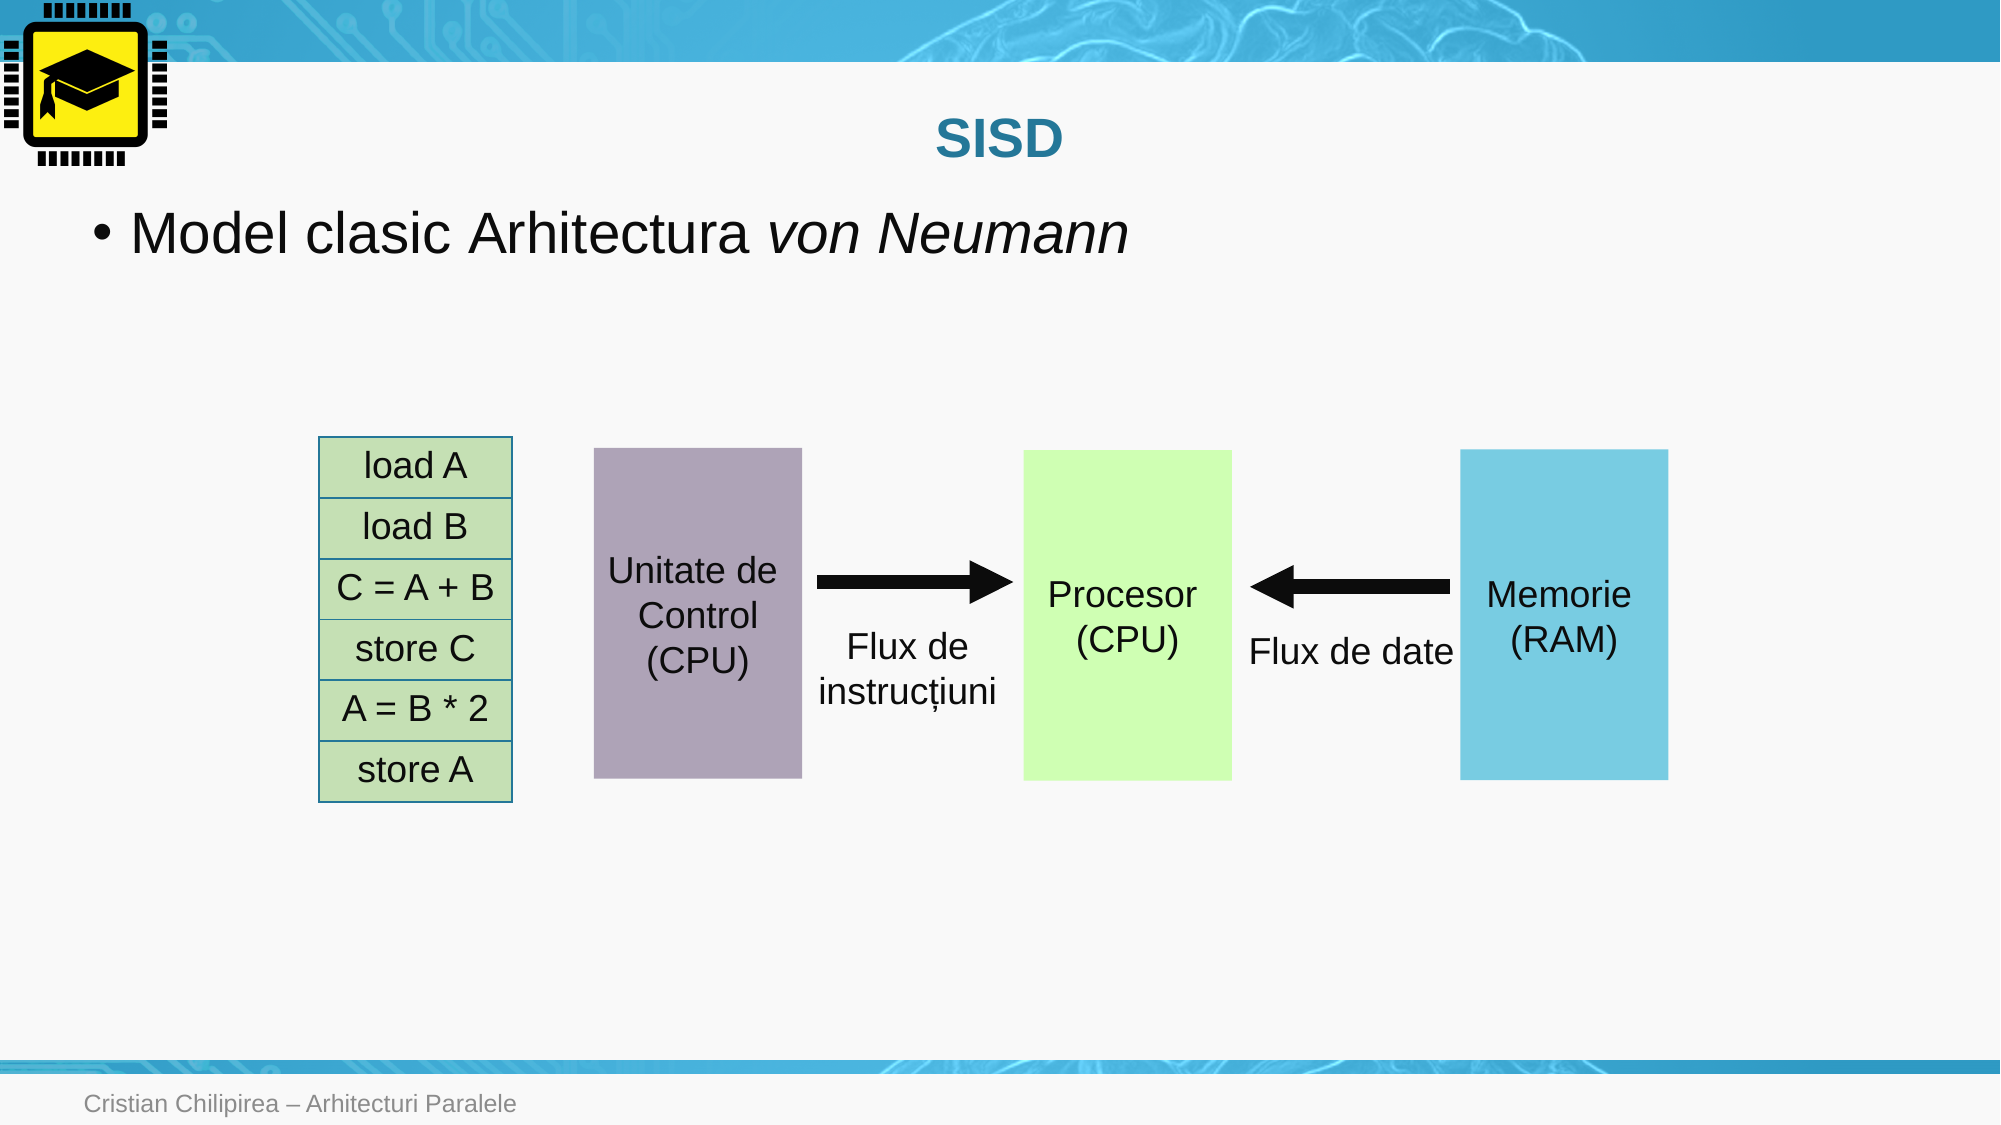

# SISD
Model clasic Arhitectura von Neumann

| load A |
| --- |
| load B |
| C = A + B |
| store C |
| A = B \* 2 |
| store A |
Unitate de
Control
(CPU)
Memorie
(RAM)
Procesor
(CPU)
Flux de
instrucțiuni
Flux de date
Cristian Chilipirea – Arhitecturi Paralele